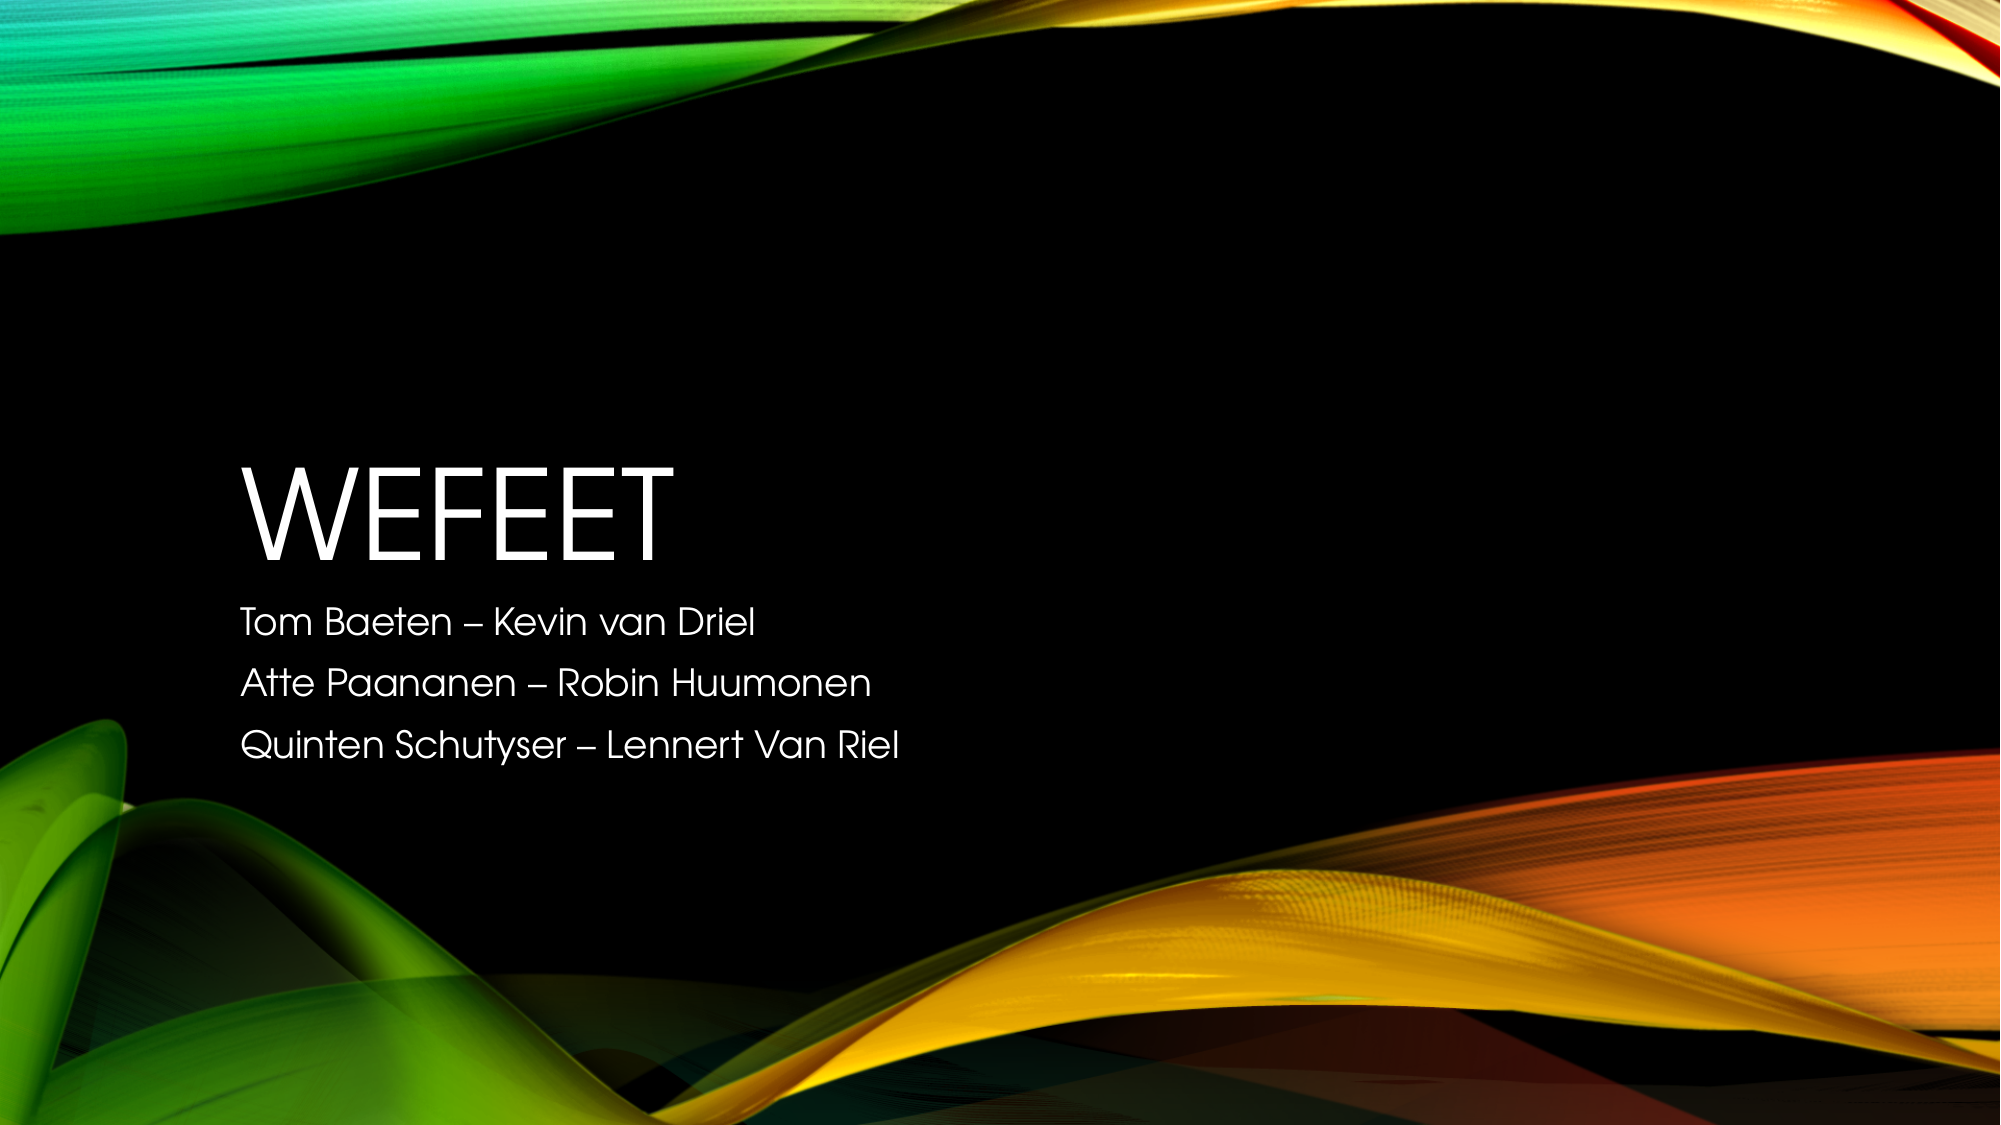

# WeFeet
Tom Baeten – Kevin van Driel
Atte Paananen – Robin Huumonen
Quinten Schutyser – Lennert Van Riel